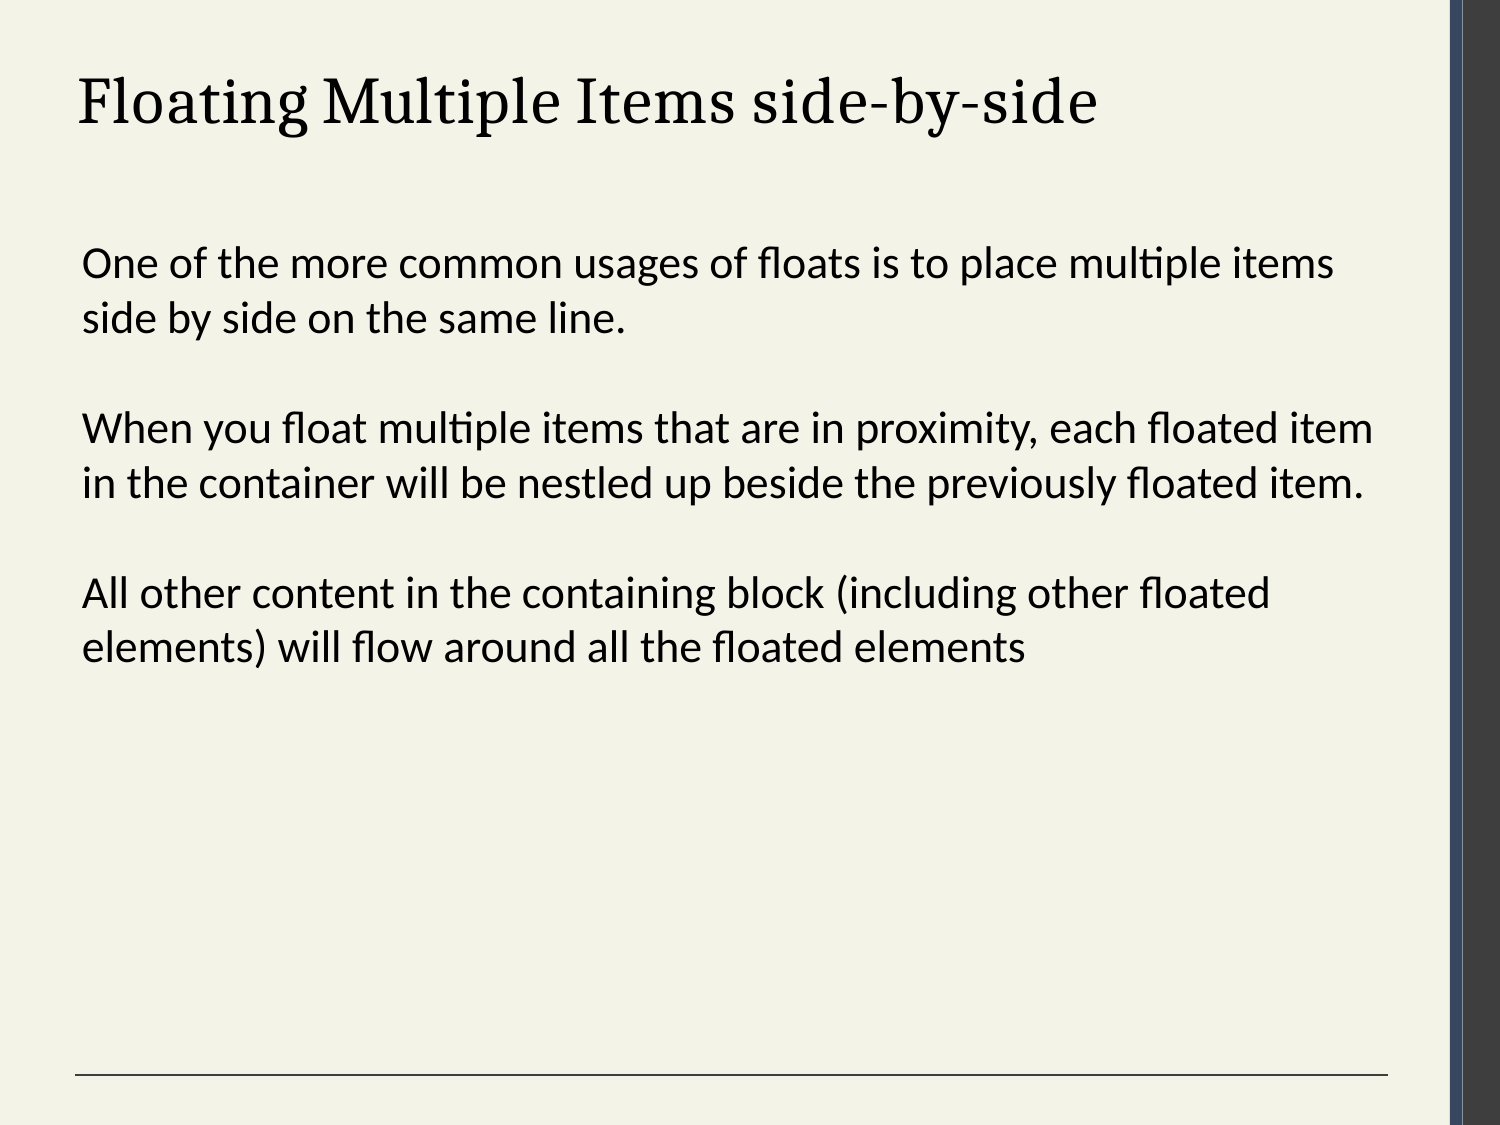

Floating Multiple Items side-by-side
One of the more common usages of floats is to place multiple items side by side on the same line.

When you float multiple items that are in proximity, each floated item
in the container will be nestled up beside the previously floated item.

All other content in the containing block (including other floated elements) will flow around all the floated elements